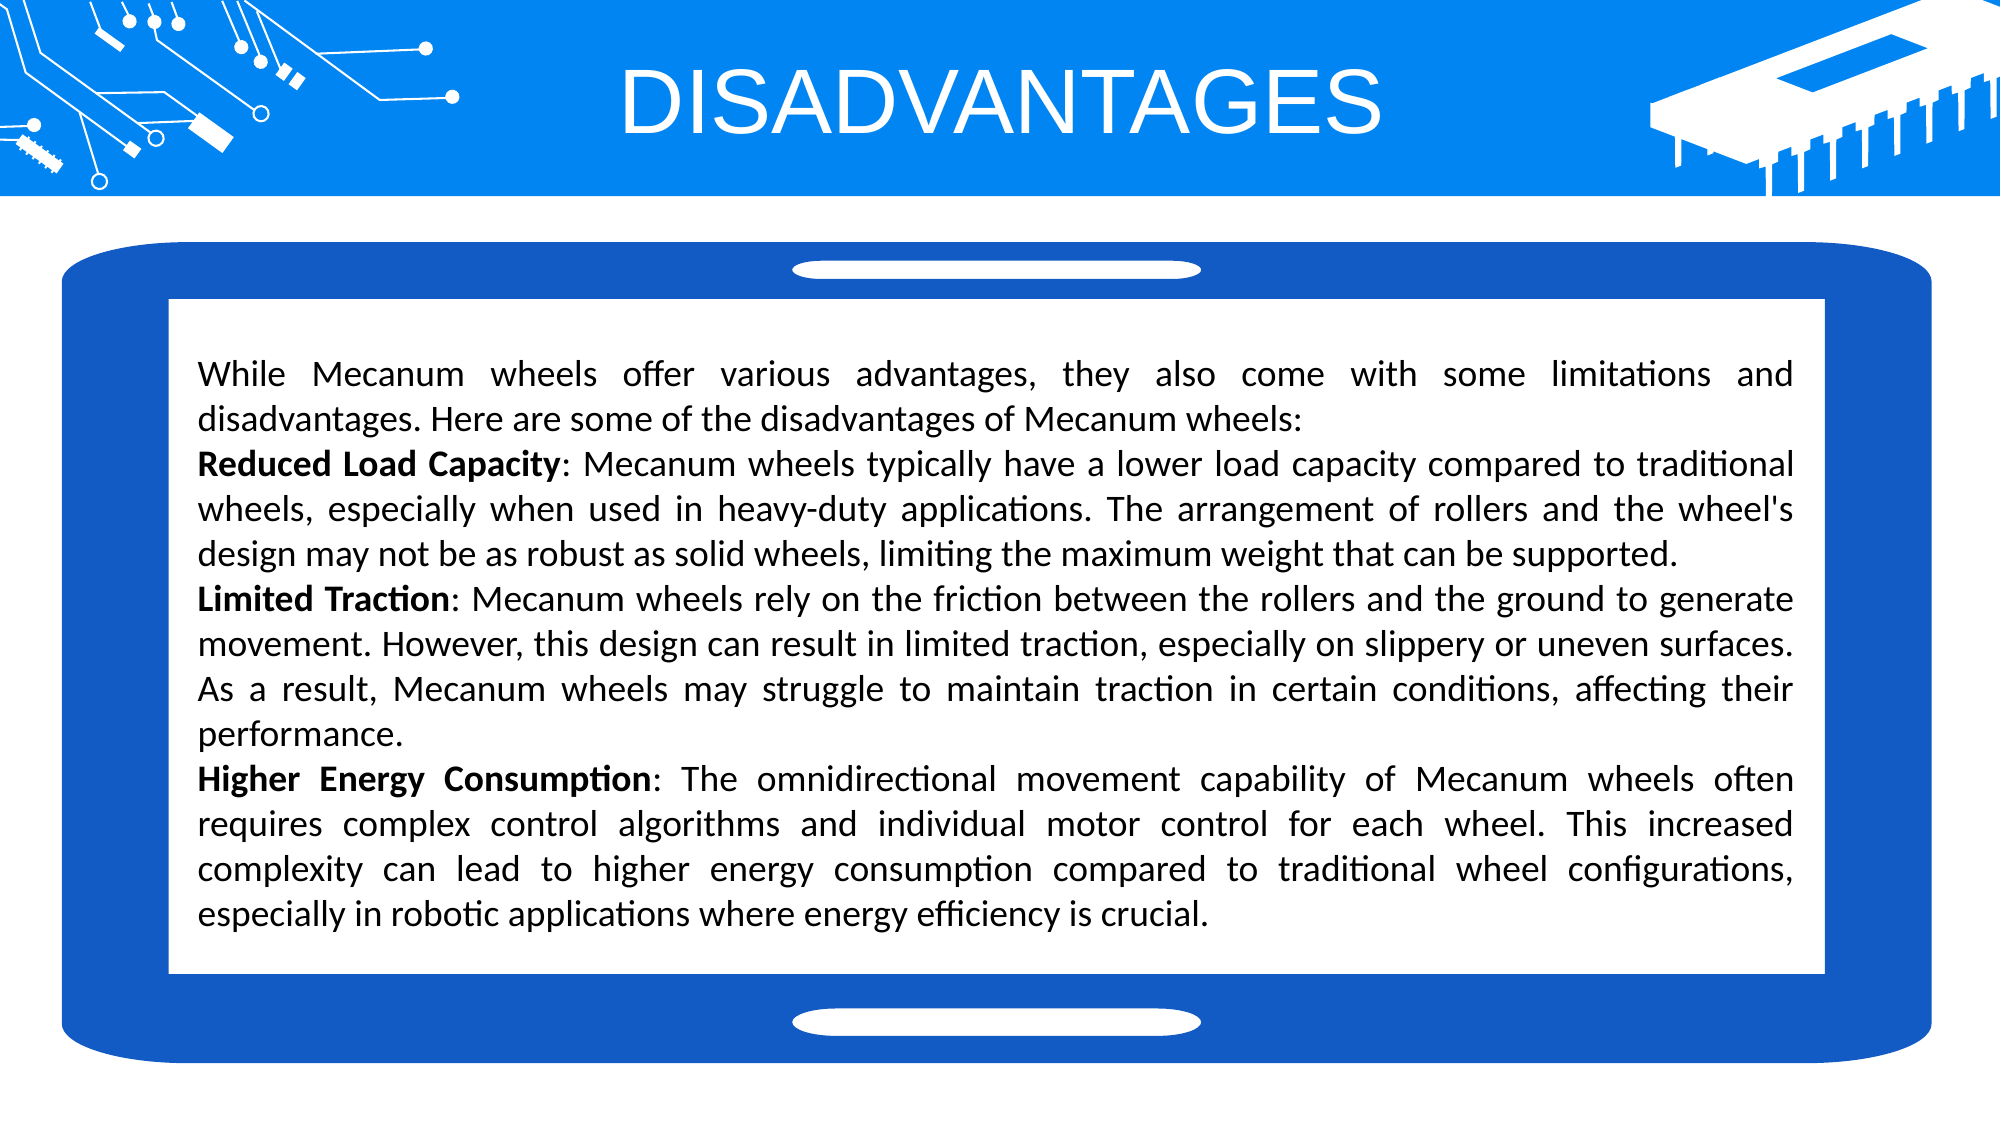

DISADVANTAGES

While Mecanum wheels offer various advantages, they also come with some limitations and disadvantages. Here are some of the disadvantages of Mecanum wheels:
Reduced Load Capacity: Mecanum wheels typically have a lower load capacity compared to traditional wheels, especially when used in heavy-duty applications. The arrangement of rollers and the wheel's design may not be as robust as solid wheels, limiting the maximum weight that can be supported.
Limited Traction: Mecanum wheels rely on the friction between the rollers and the ground to generate movement. However, this design can result in limited traction, especially on slippery or uneven surfaces. As a result, Mecanum wheels may struggle to maintain traction in certain conditions, affecting their performance.
Higher Energy Consumption: The omnidirectional movement capability of Mecanum wheels often requires complex control algorithms and individual motor control for each wheel. This increased complexity can lead to higher energy consumption compared to traditional wheel configurations, especially in robotic applications where energy efficiency is crucial.